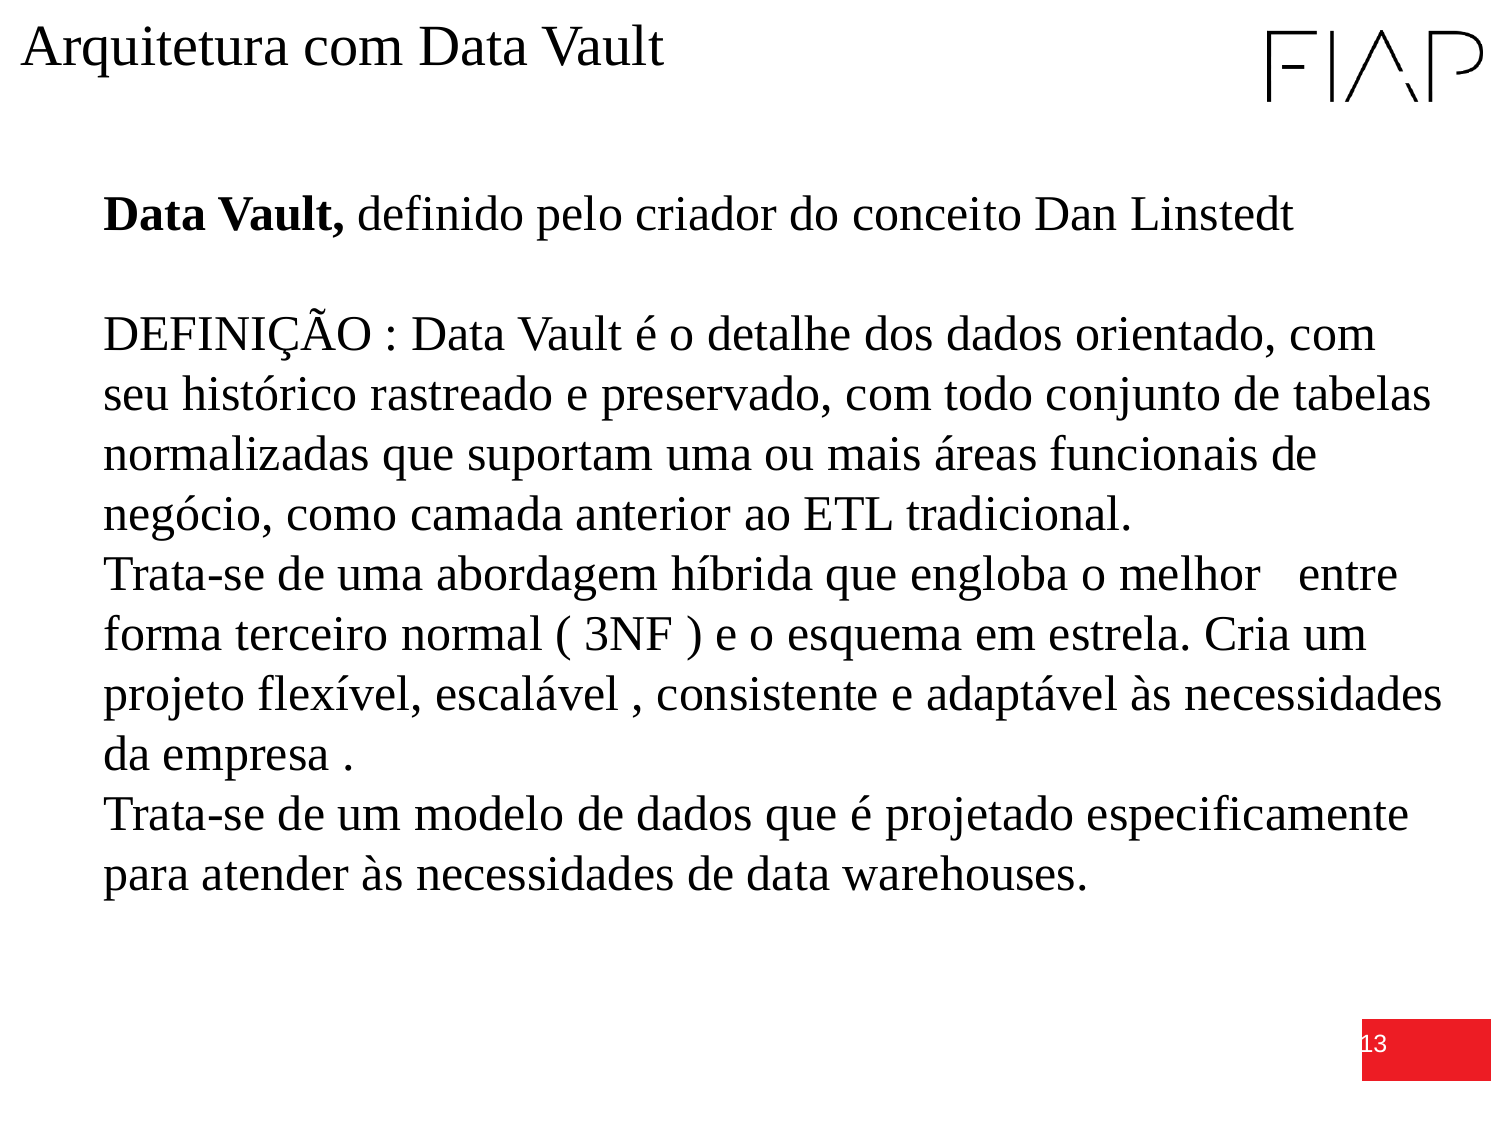

Arquitetura com Data Vault
Data Vault, definido pelo criador do conceito Dan Linstedt

DEFINIÇÃO : Data Vault é o detalhe dos dados orientado, com seu histórico rastreado e preservado, com todo conjunto de tabelas normalizadas que suportam uma ou mais áreas funcionais de negócio, como camada anterior ao ETL tradicional.
Trata-se de uma abordagem híbrida que engloba o melhor   entre forma terceiro normal ( 3NF ) e o esquema em estrela. Cria um projeto flexível, escalável , consistente e adaptável às necessidades da empresa .
Trata-se de um modelo de dados que é projetado especificamente para atender às necessidades de data warehouses.